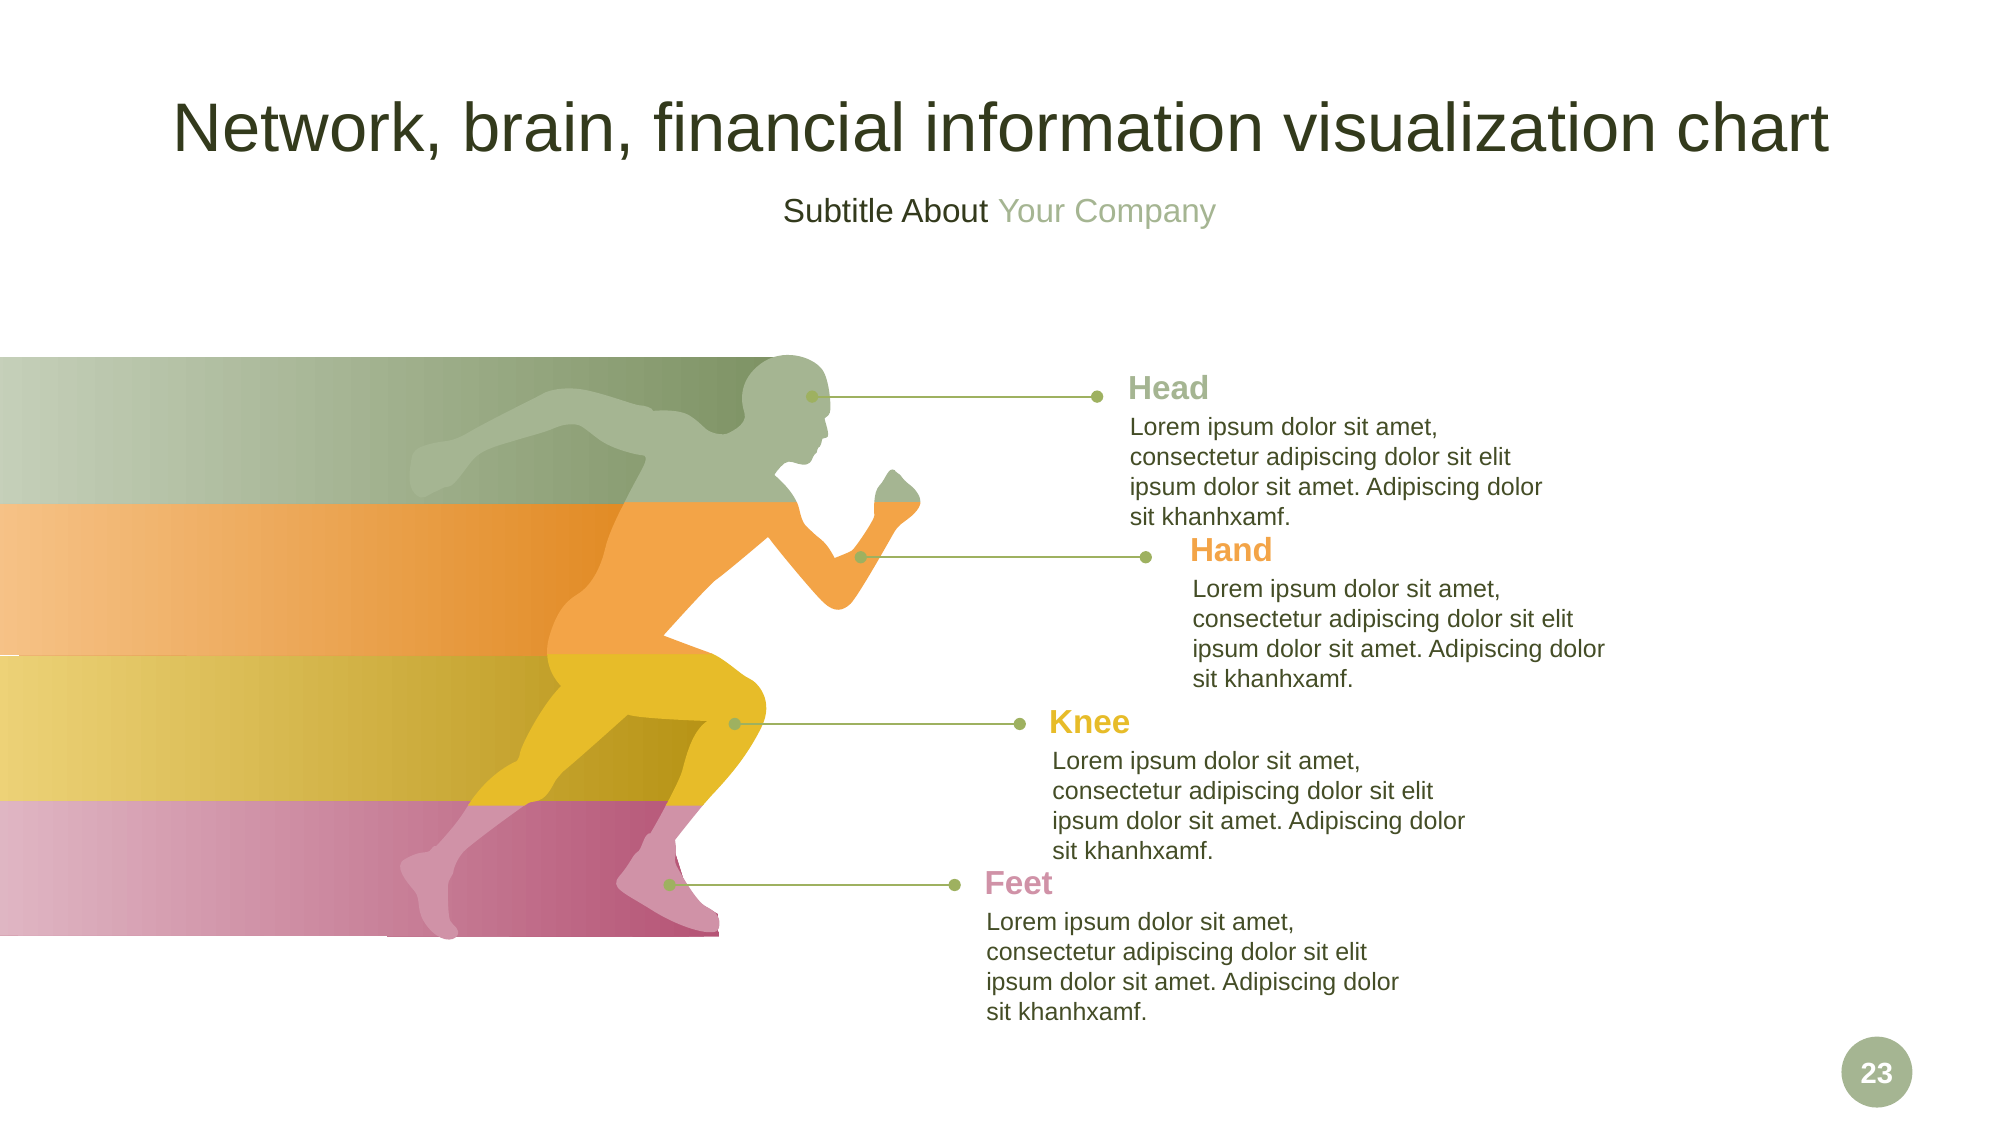

# Network, brain, financial information visualization chart

Head
Lorem ipsum dolor sit amet, consectetur adipiscing dolor sit elit ipsum dolor sit amet. Adipiscing dolor sit khanhxamf.

Hand
Lorem ipsum dolor sit amet, consectetur adipiscing dolor sit elit ipsum dolor sit amet. Adipiscing dolor sit khanhxamf.

Knee
Lorem ipsum dolor sit amet, consectetur adipiscing dolor sit elit ipsum dolor sit amet. Adipiscing dolor sit khanhxamf.

Feet
Lorem ipsum dolor sit amet, consectetur adipiscing dolor sit elit ipsum dolor sit amet. Adipiscing dolor sit khanhxamf.